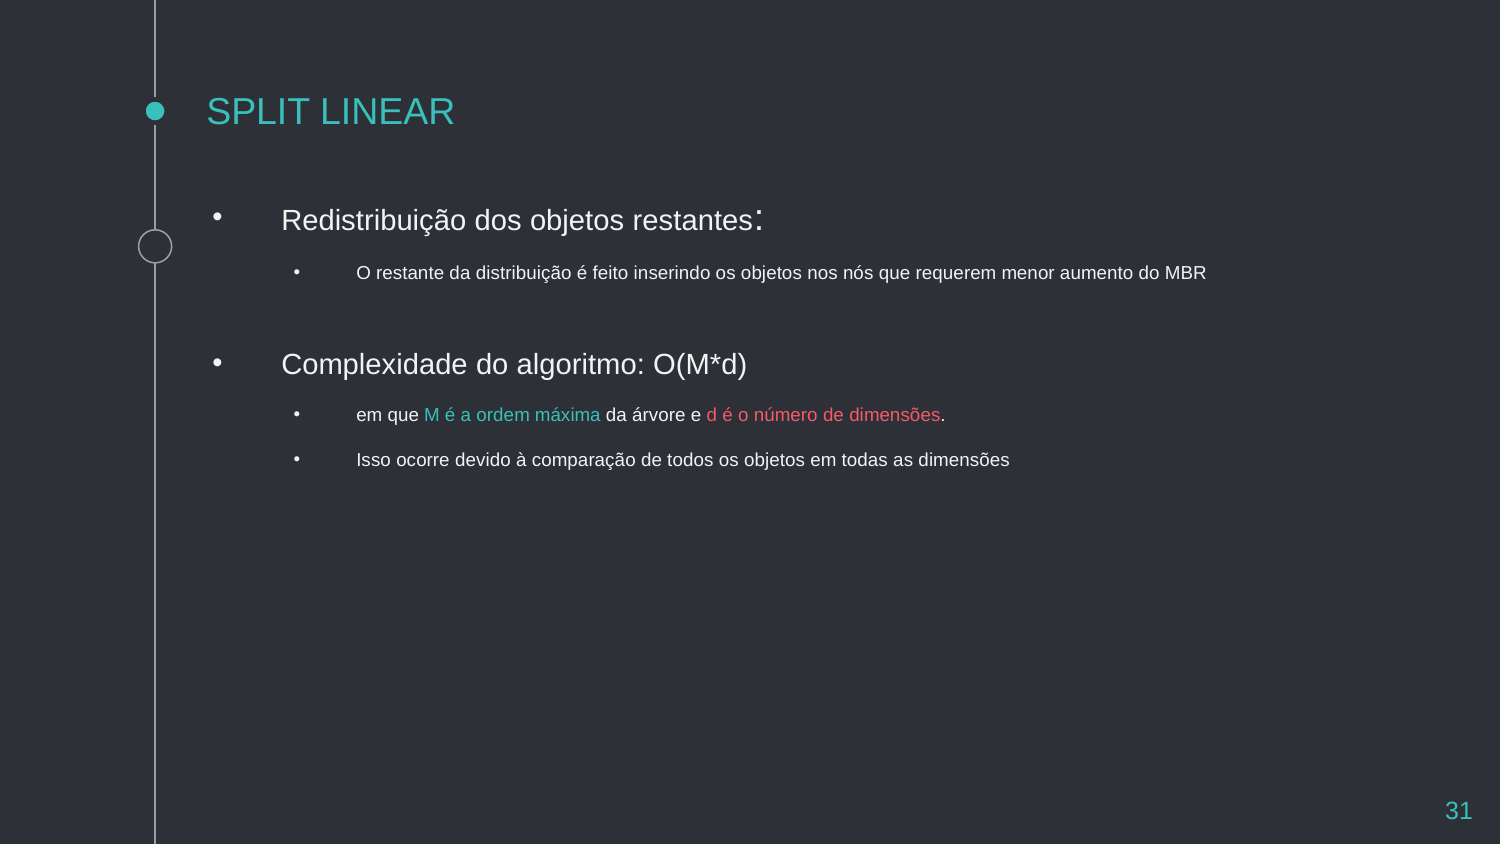

# SPLIT LINEAR
Redistribuição dos objetos restantes:
O restante da distribuição é feito inserindo os objetos nos nós que requerem menor aumento do MBR

Complexidade do algoritmo: O(M*d)
em que M é a ordem máxima da árvore e d é o número de dimensões.
Isso ocorre devido à comparação de todos os objetos em todas as dimensões
31